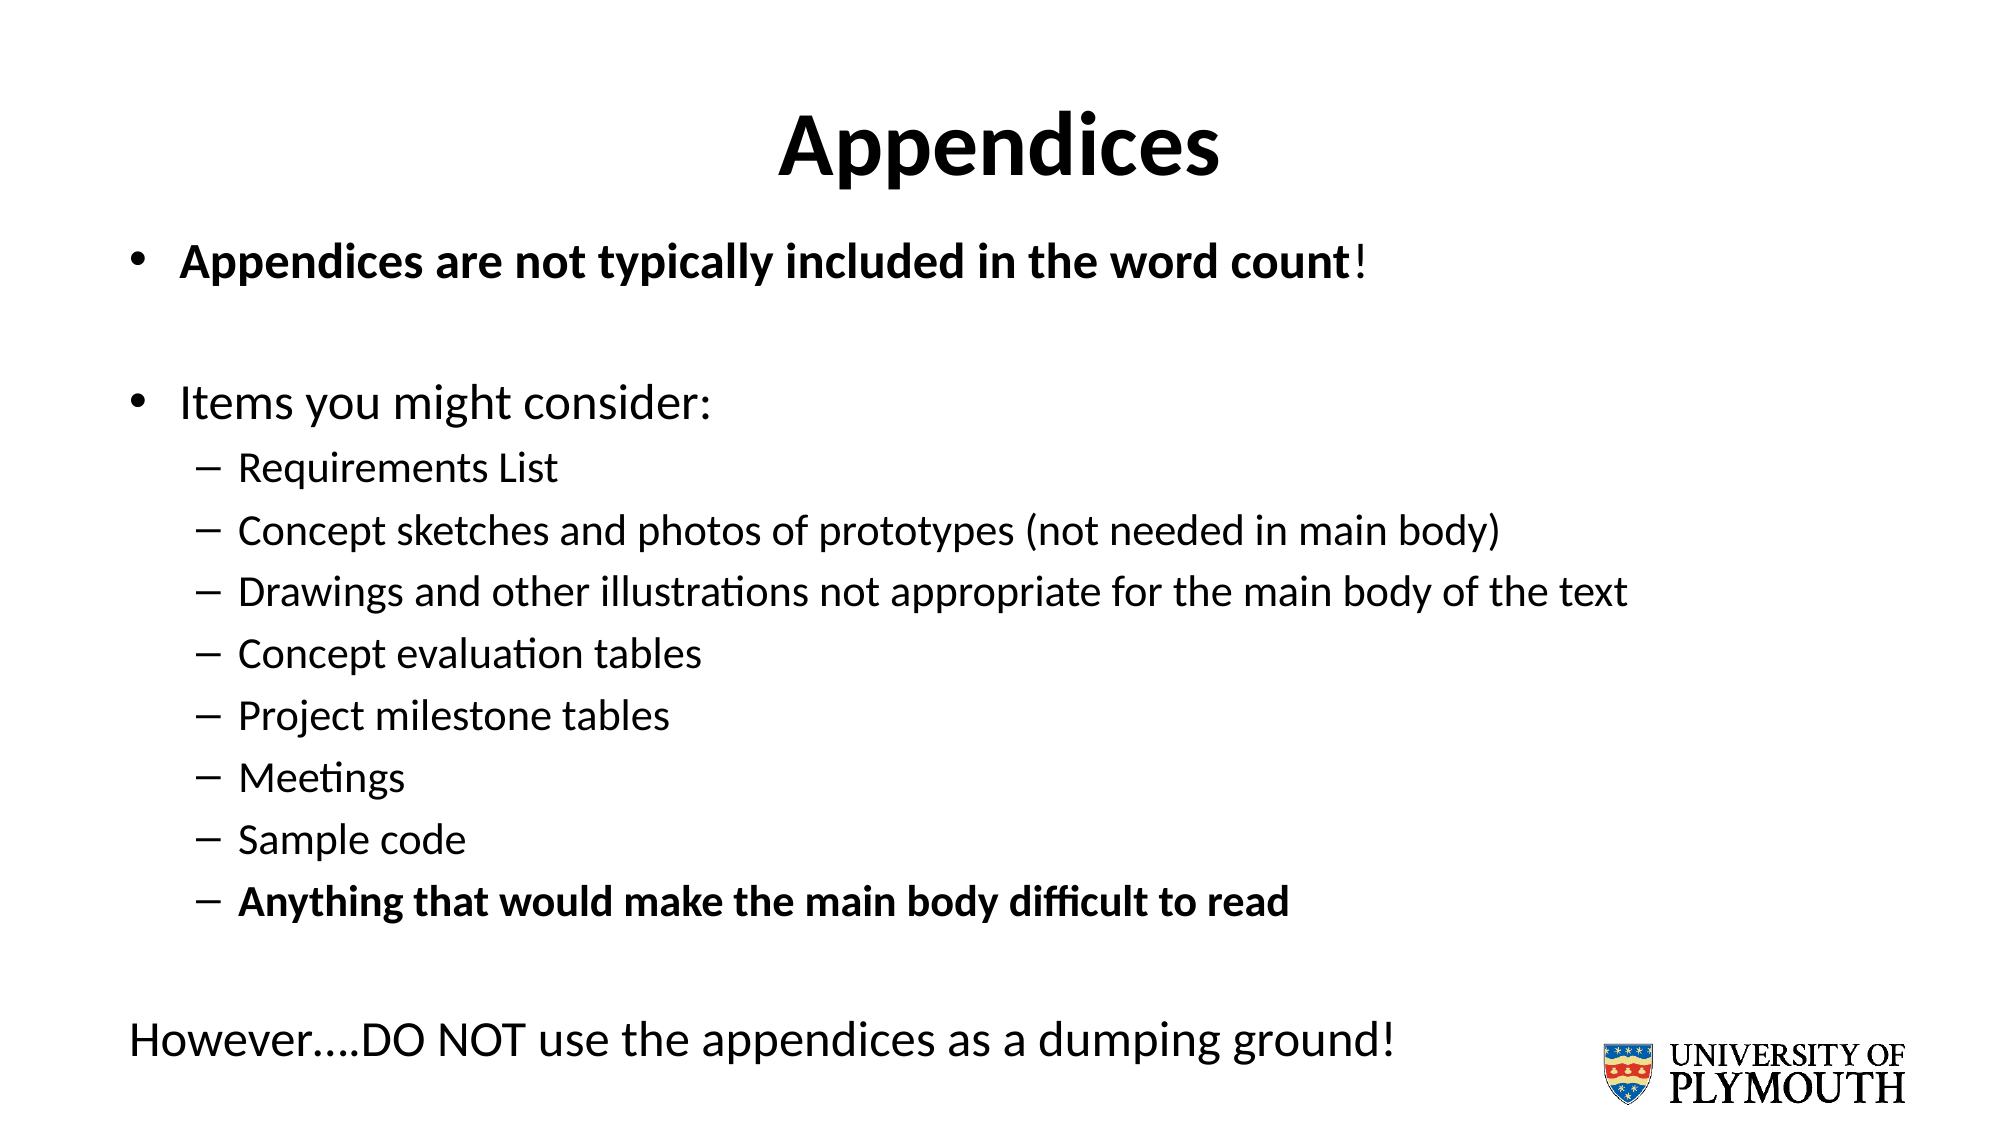

# Appendices
Appendices are not typically included in the word count!

Items you might consider:
Requirements List
Concept sketches and photos of prototypes (not needed in main body)
Drawings and other illustrations not appropriate for the main body of the text
Concept evaluation tables
Project milestone tables
Meetings
Sample code
Anything that would make the main body difficult to read

However….DO NOT use the appendices as a dumping ground!